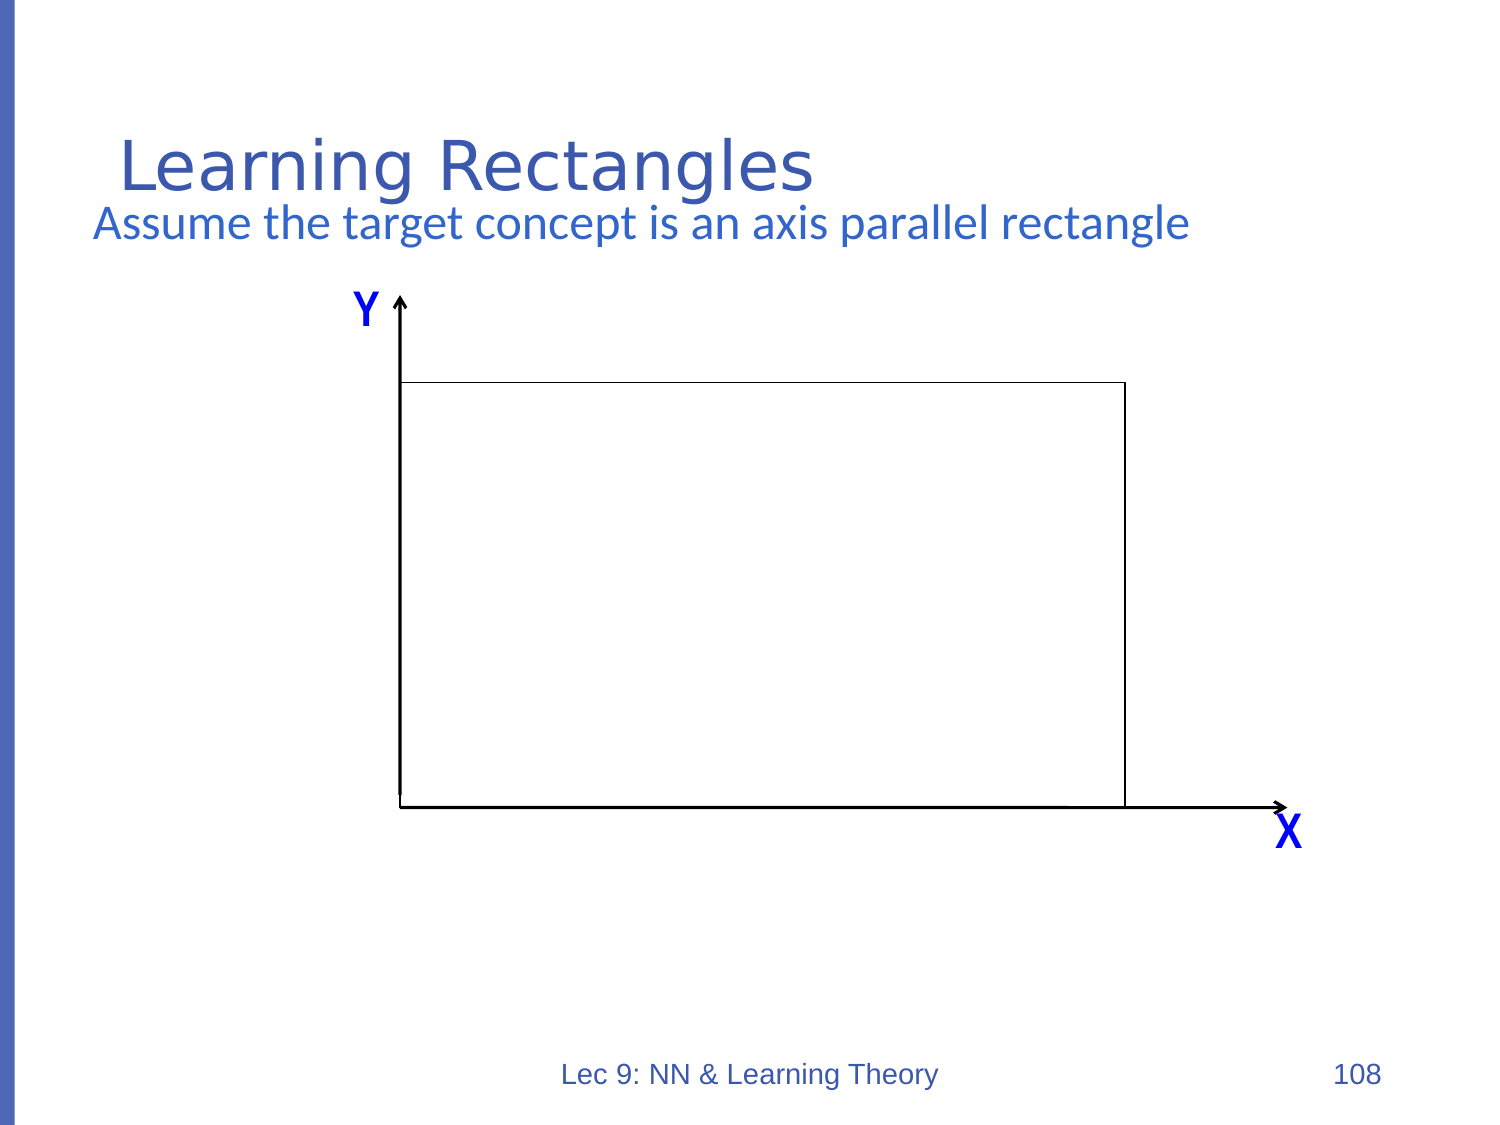

# Learning Rectangles
Assume the target concept is an axis parallel rectangle
Y

X

Lec 9: NN & Learning Theory
108